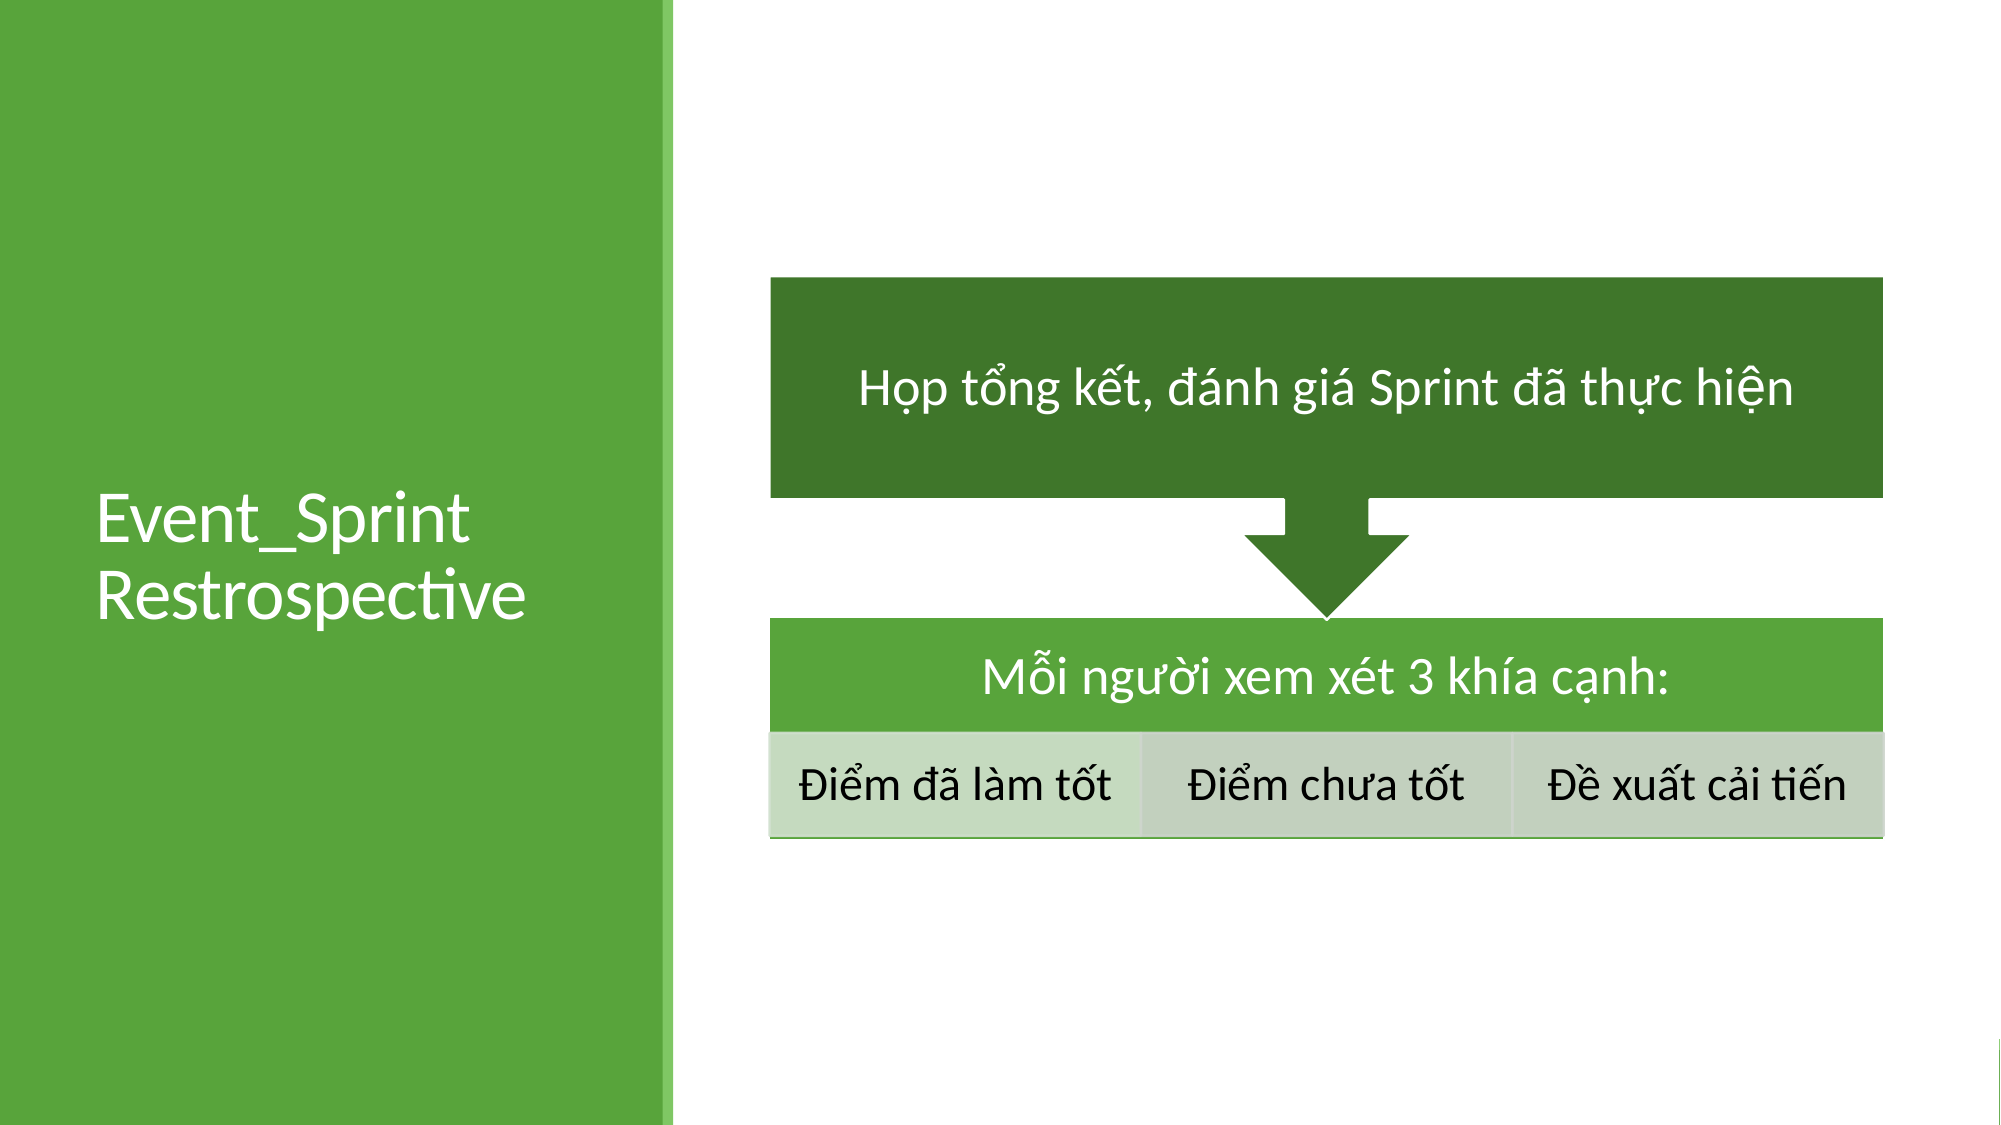

# Event_Sprint Restrospective
Mỗi người xem xét 3 khía cạnh:
Điểm đã làm tốt
Điểm chưa tốt
Đề xuất cải tiến
Họp tổng kết, đánh giá Sprint đã thực hiện
Bản quyền thuộc Học viện iBPO. Cấm sao chép dưới mọi hình thức